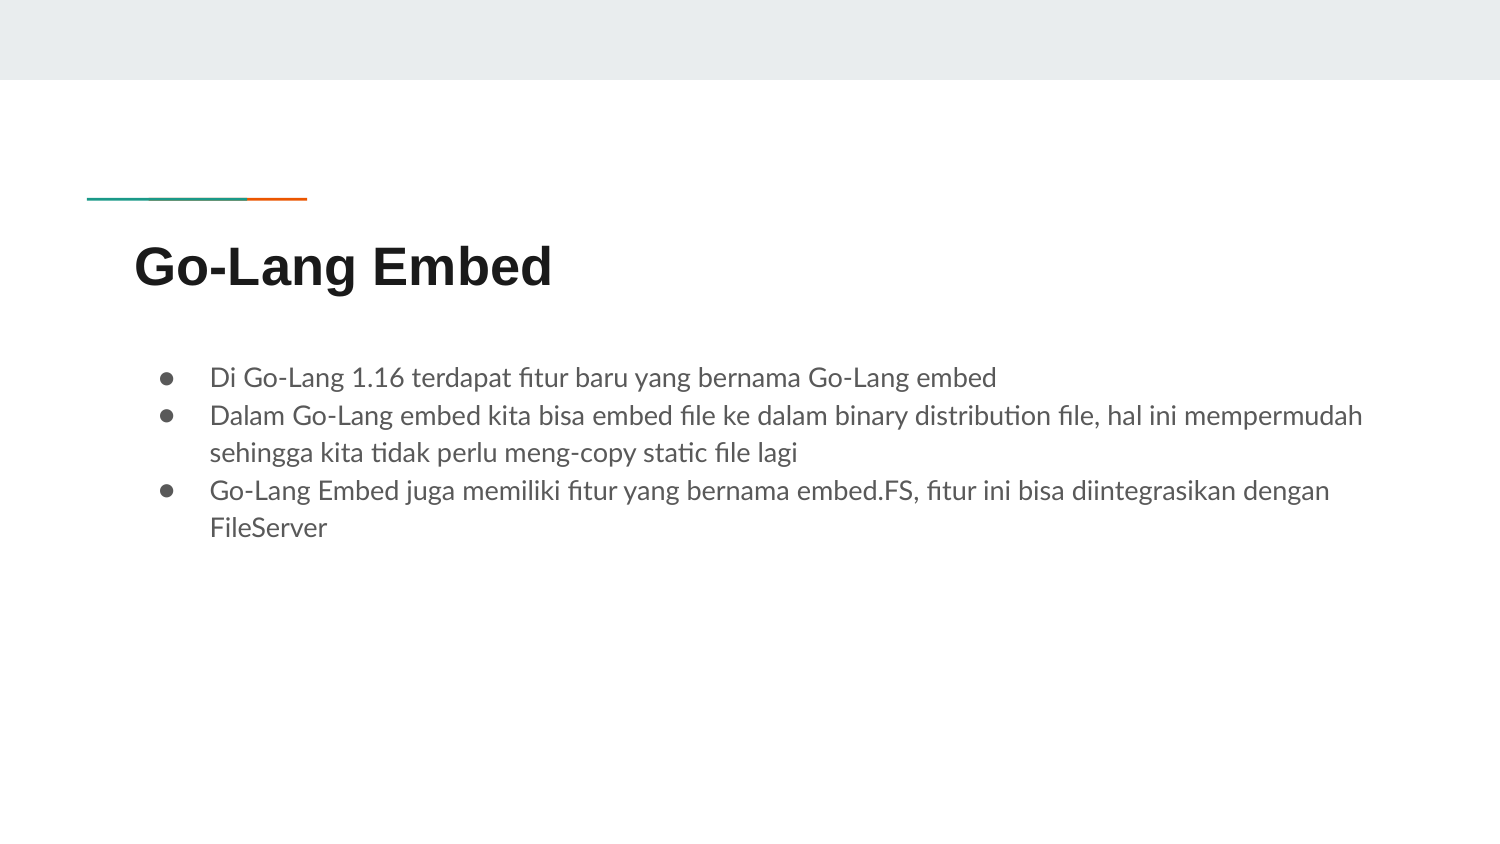

# Go-Lang Embed
Di Go-Lang 1.16 terdapat fitur baru yang bernama Go-Lang embed
Dalam Go-Lang embed kita bisa embed file ke dalam binary distribution file, hal ini mempermudah sehingga kita tidak perlu meng-copy static file lagi
Go-Lang Embed juga memiliki fitur yang bernama embed.FS, fitur ini bisa diintegrasikan dengan FileServer